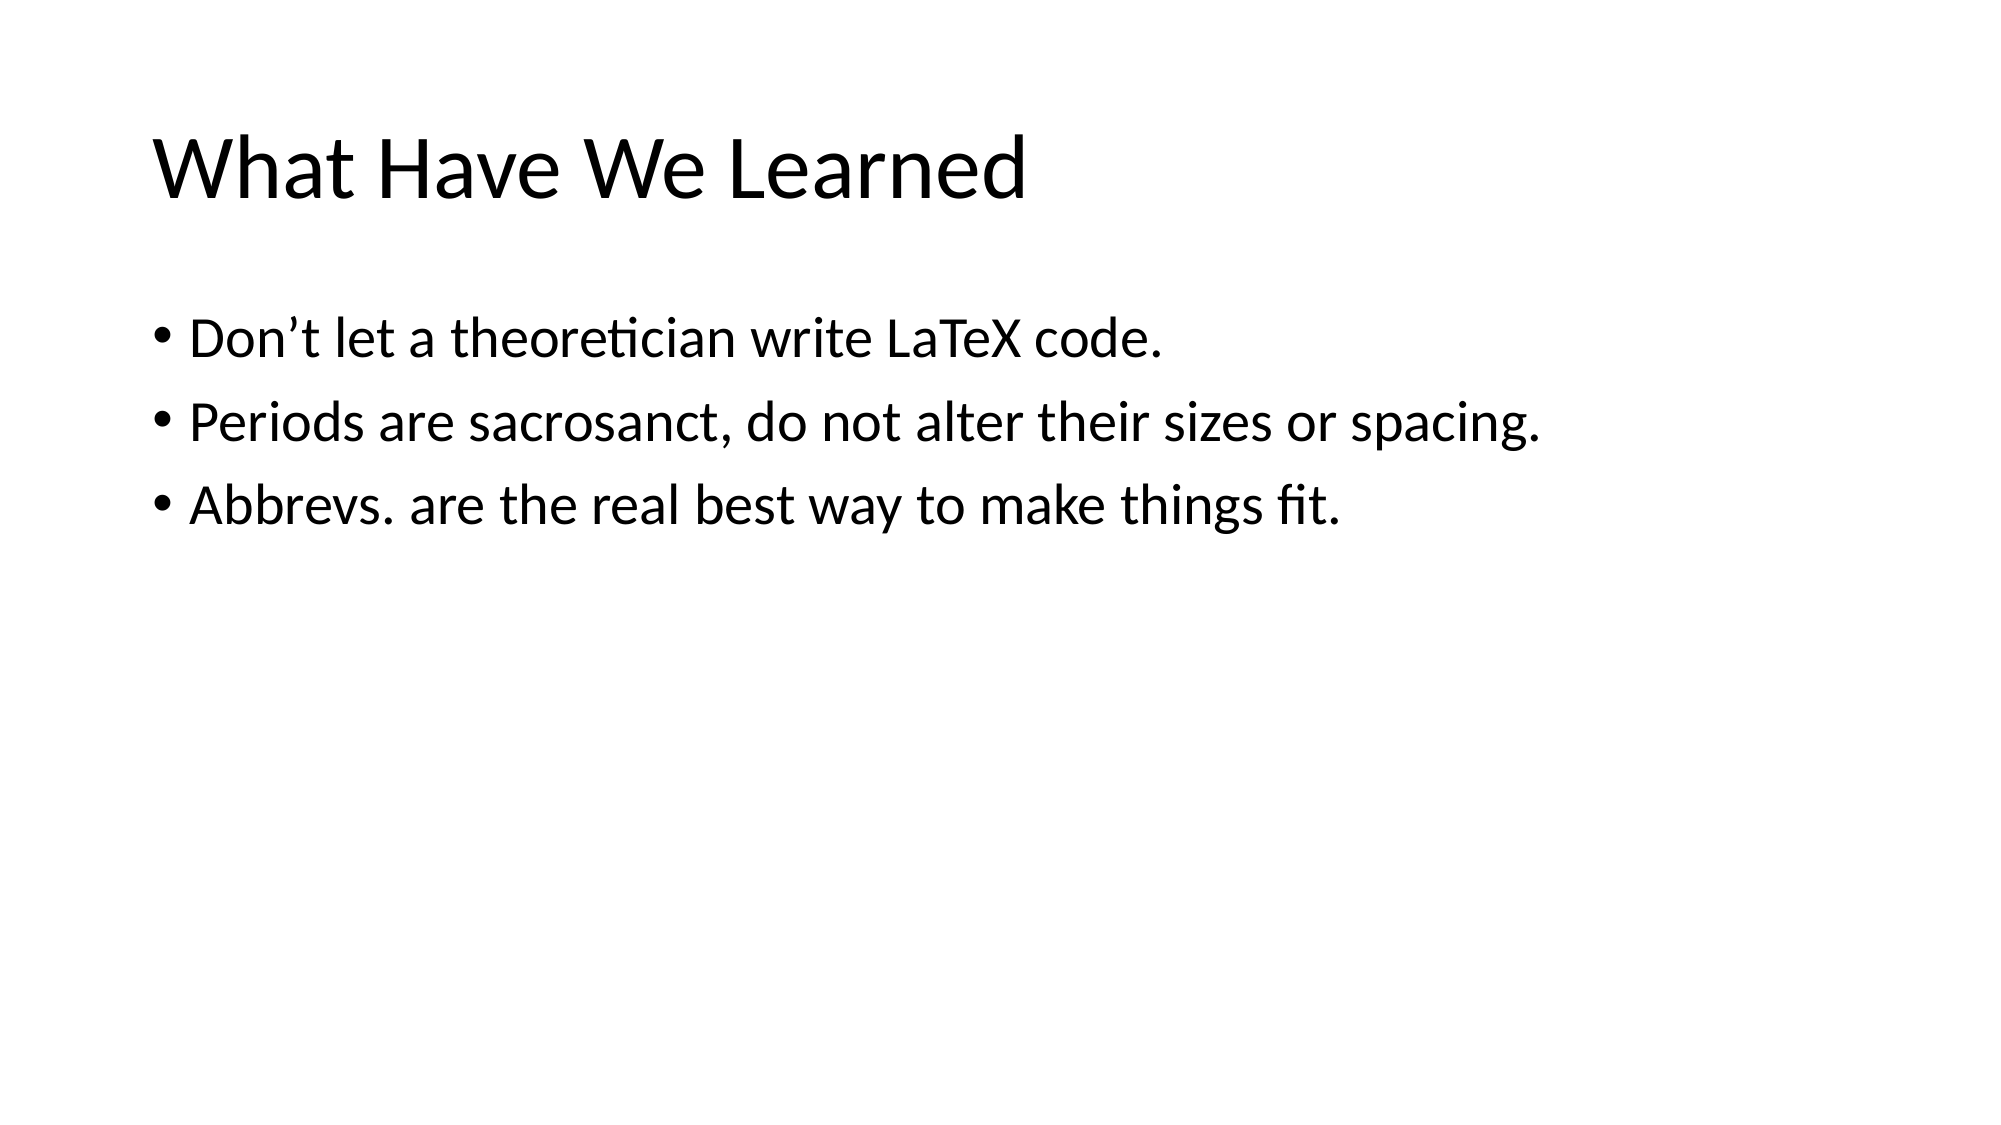

# What Have We Learned
Don’t let a theoretician write LaTeX code.
Periods are sacrosanct, do not alter their sizes or spacing.
Abbrevs. are the real best way to make things fit.